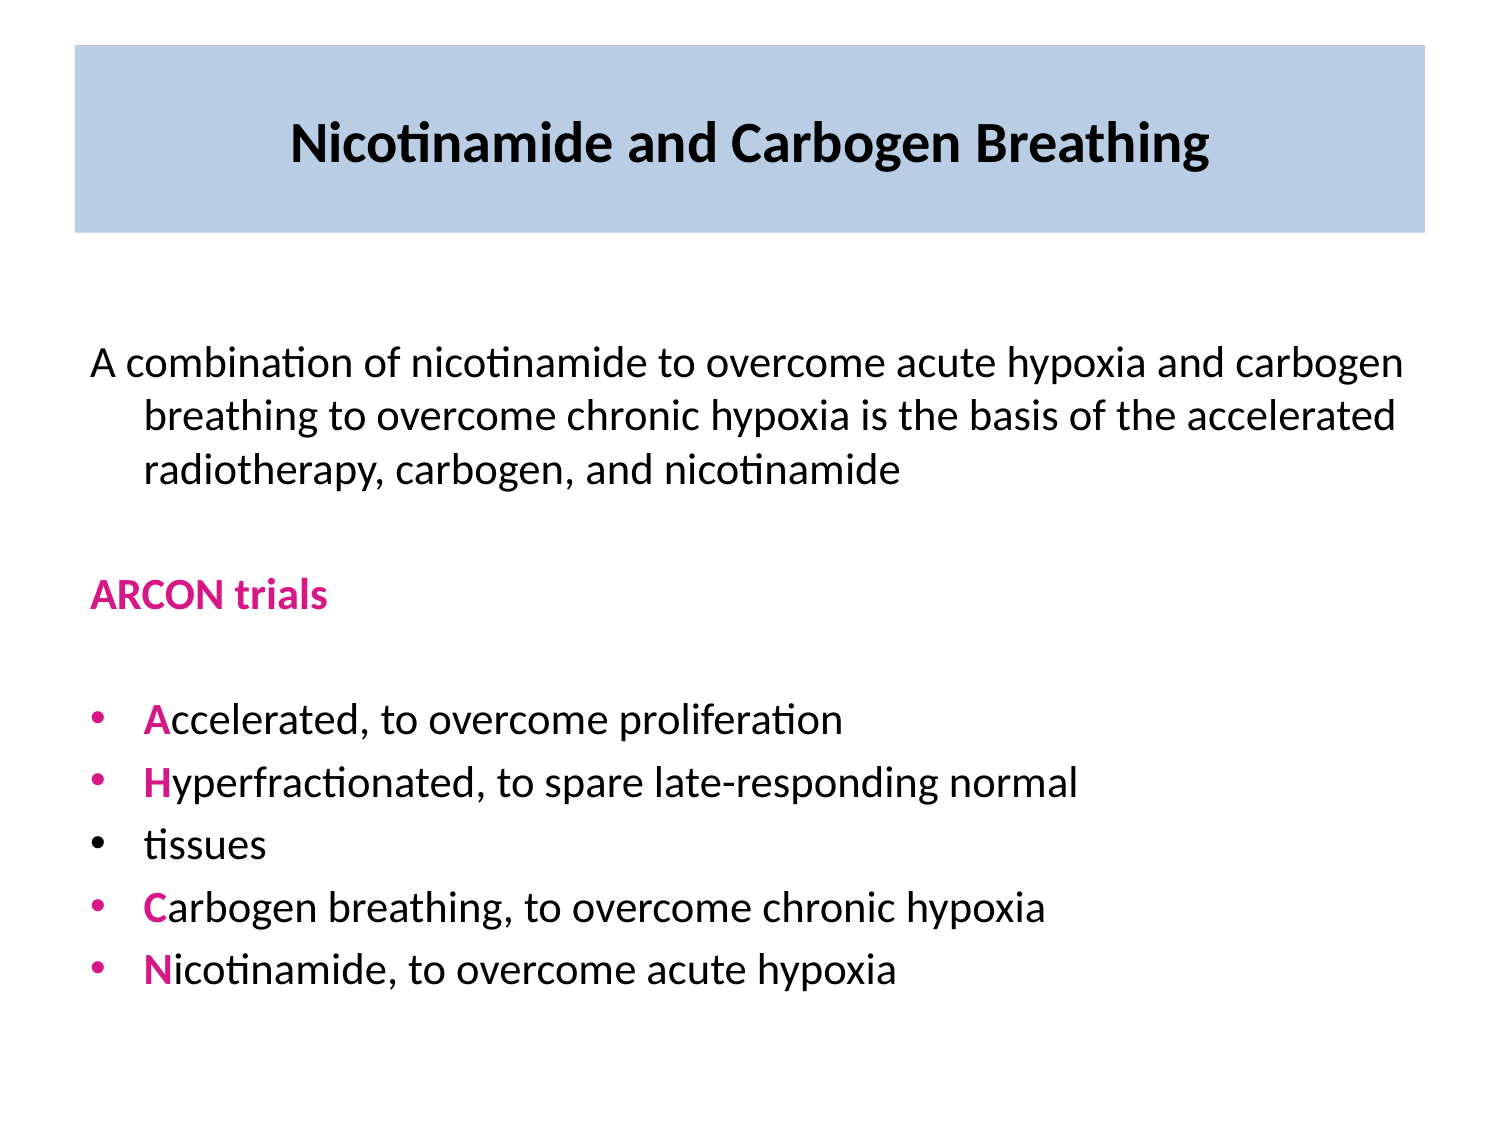

# Nicotinamide and Carbogen Breathing

A combination of nicotinamide to overcome acute hypoxia and carbogen breathing to overcome chronic hypoxia is the basis of the accelerated radiotherapy, carbogen, and nicotinamide

ARCON trials

Accelerated, to overcome proliferation
Hyperfractionated, to spare late-responding normal
tissues
Carbogen breathing, to overcome chronic hypoxia
Nicotinamide, to overcome acute hypoxia